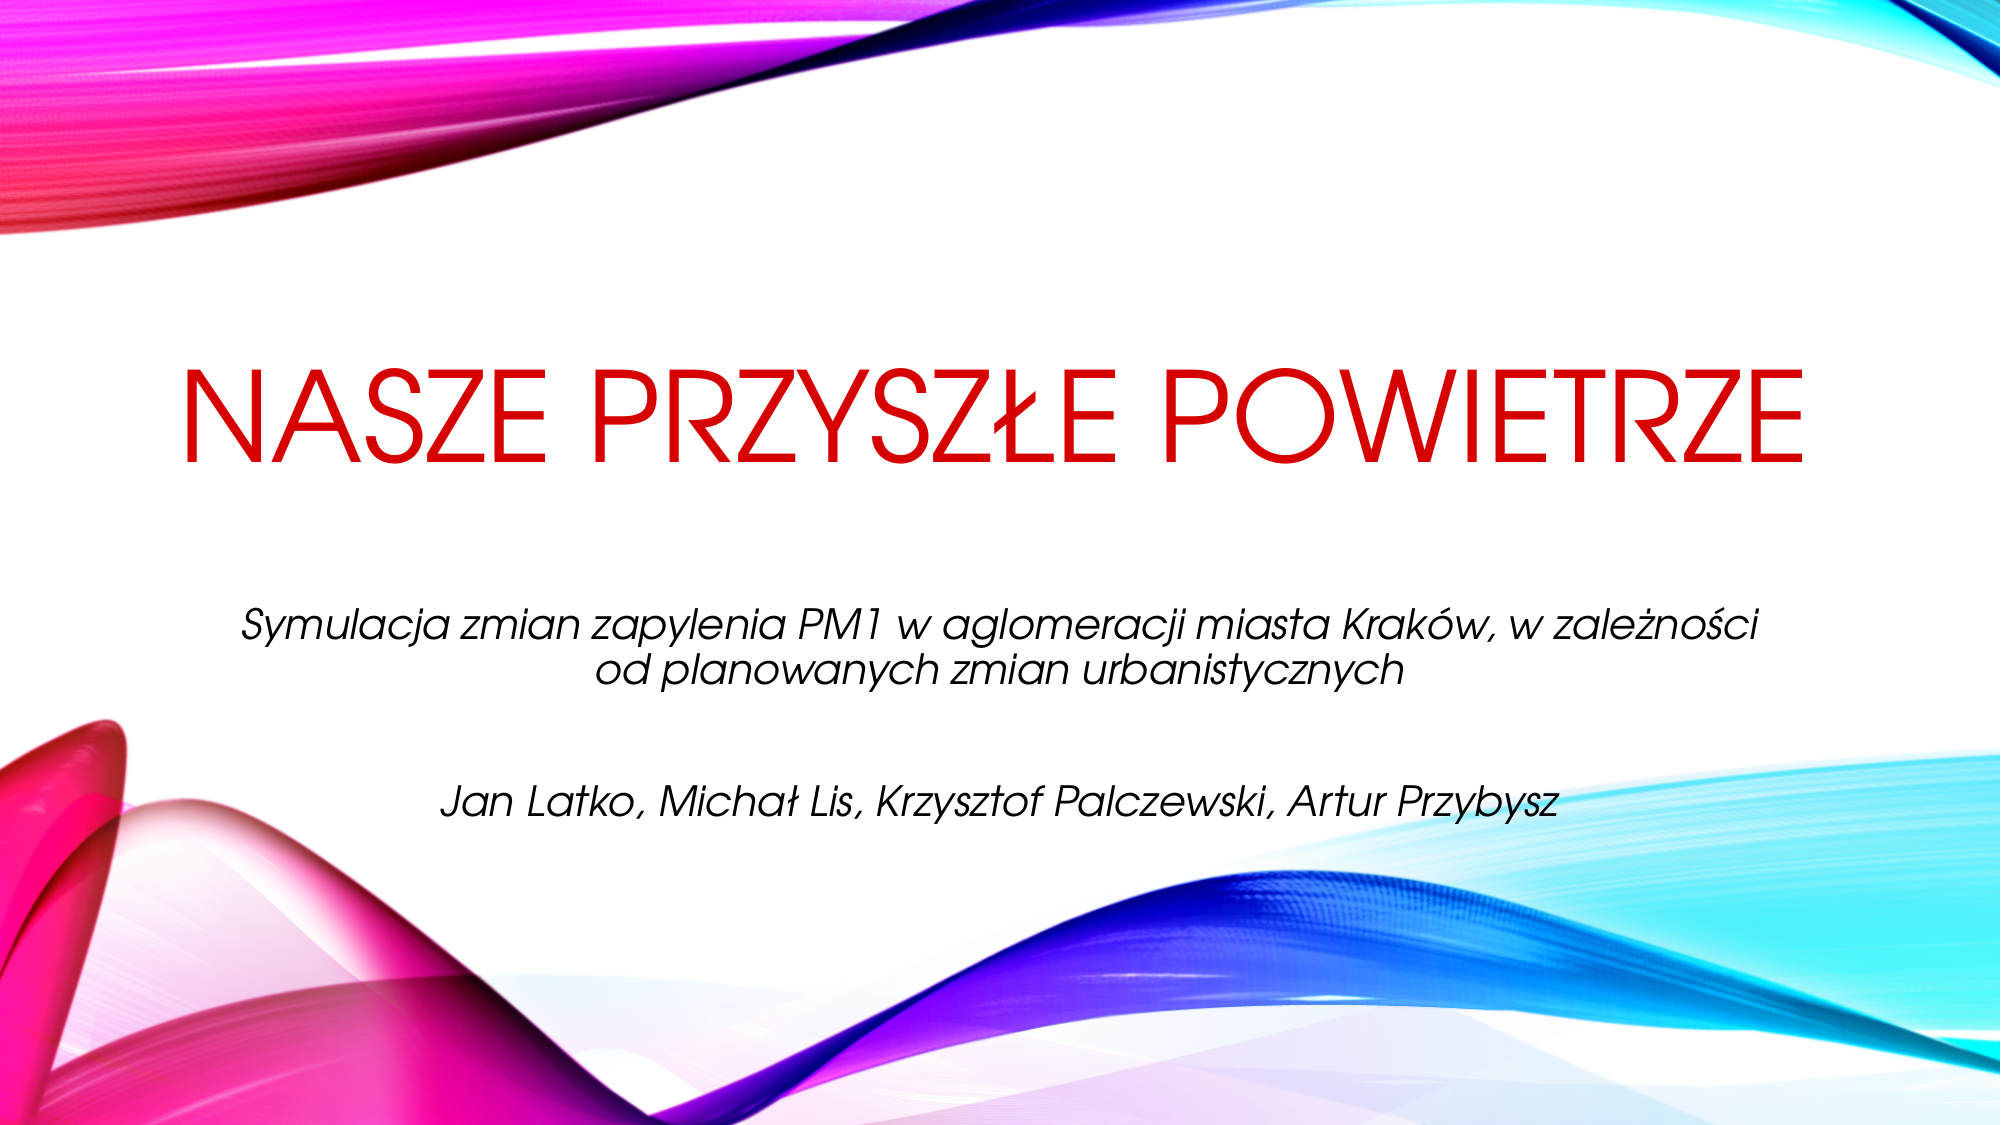

# NASZE PRZYSZŁE POWIETRZE
Symulacja zmian zapylenia PM1 w aglomeracji miasta Kraków, w zależności od planowanych zmian urbanistycznych

Jan Latko, Michał Lis, Krzysztof Palczewski, Artur Przybysz